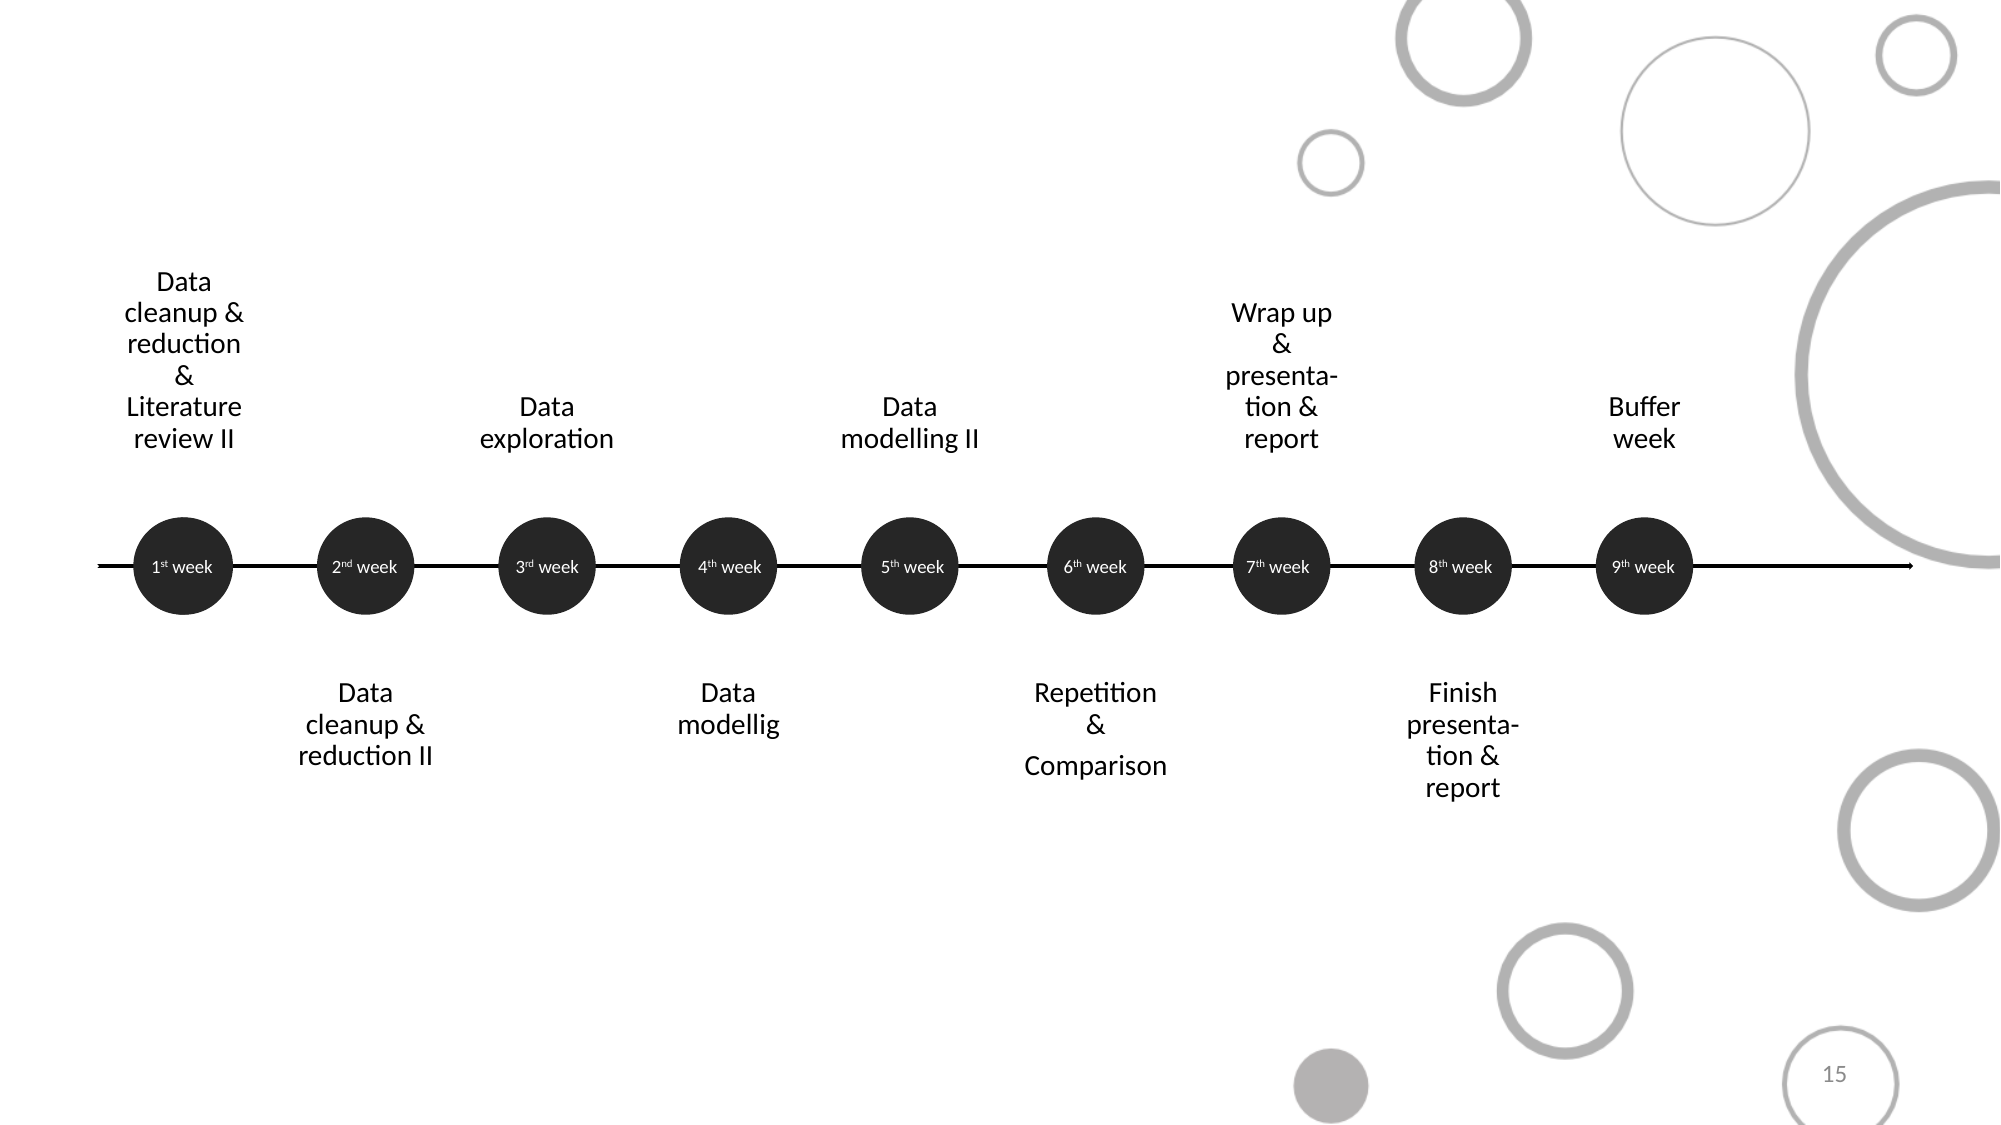

Data cleanup & reduction & Literature review II
Data cleanup & reduction II
Data exploration
Data modellig
Data modelling II
Repetition &
Comparison
Wrap up & presenta-tion & report
Finish presenta-tion & report
Buffer week
Milestones

Prepare Dataset for analysis
better understanding of biological question and project goal

1st week
2nd week
3rd week
4th week
5th week
6th week
7th week
8th week
9th week
15